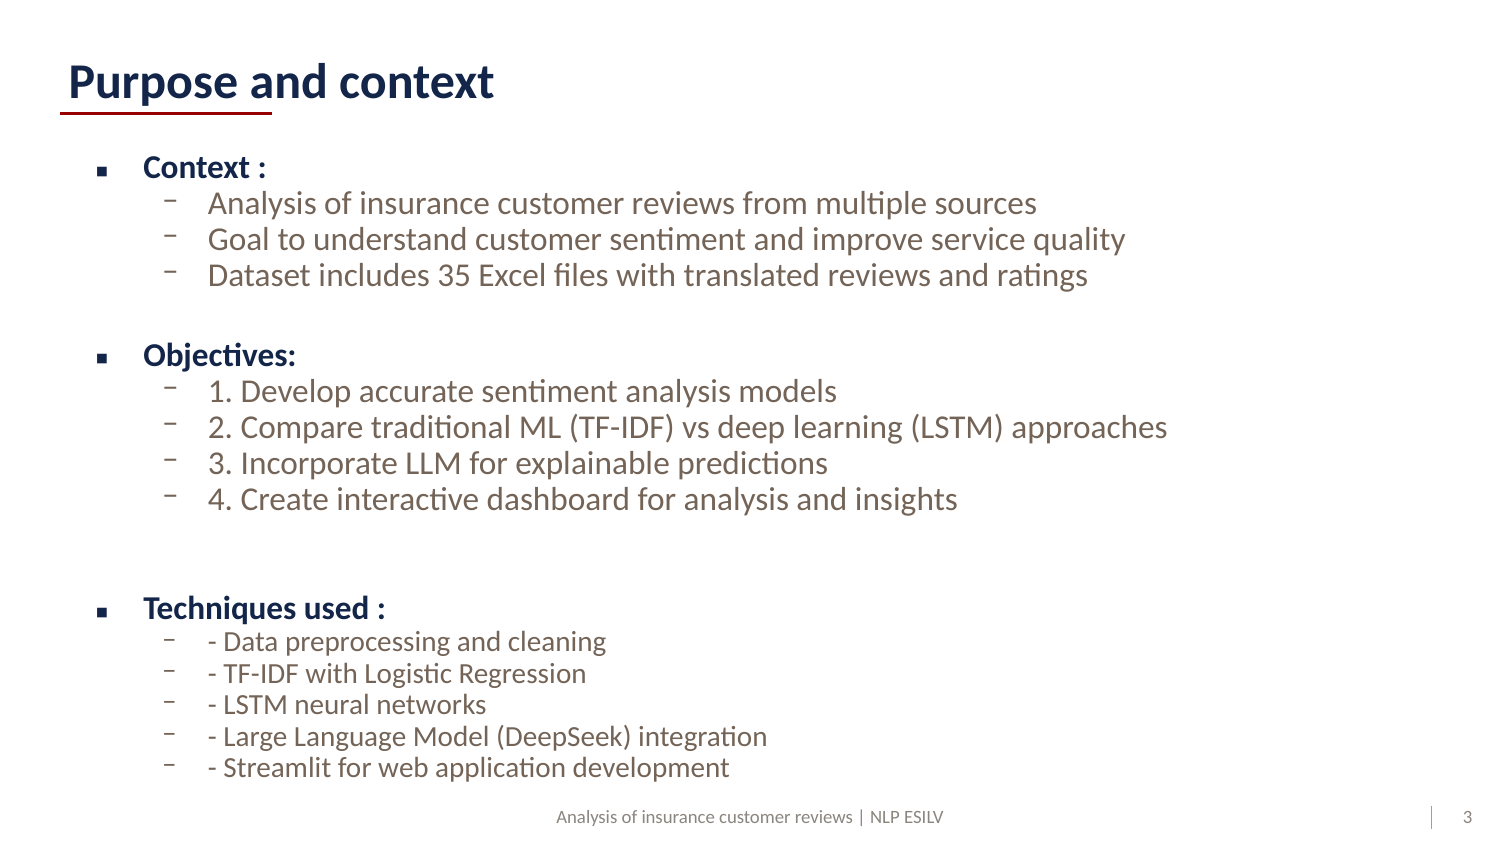

# Purpose and context
Context :
Analysis of insurance customer reviews from multiple sources
Goal to understand customer sentiment and improve service quality
Dataset includes 35 Excel files with translated reviews and ratings

Objectives:
1. Develop accurate sentiment analysis models
2. Compare traditional ML (TF-IDF) vs deep learning (LSTM) approaches
3. Incorporate LLM for explainable predictions
4. Create interactive dashboard for analysis and insights

Techniques used :
- Data preprocessing and cleaning
- TF-IDF with Logistic Regression
- LSTM neural networks
- Large Language Model (DeepSeek) integration
- Streamlit for web application development